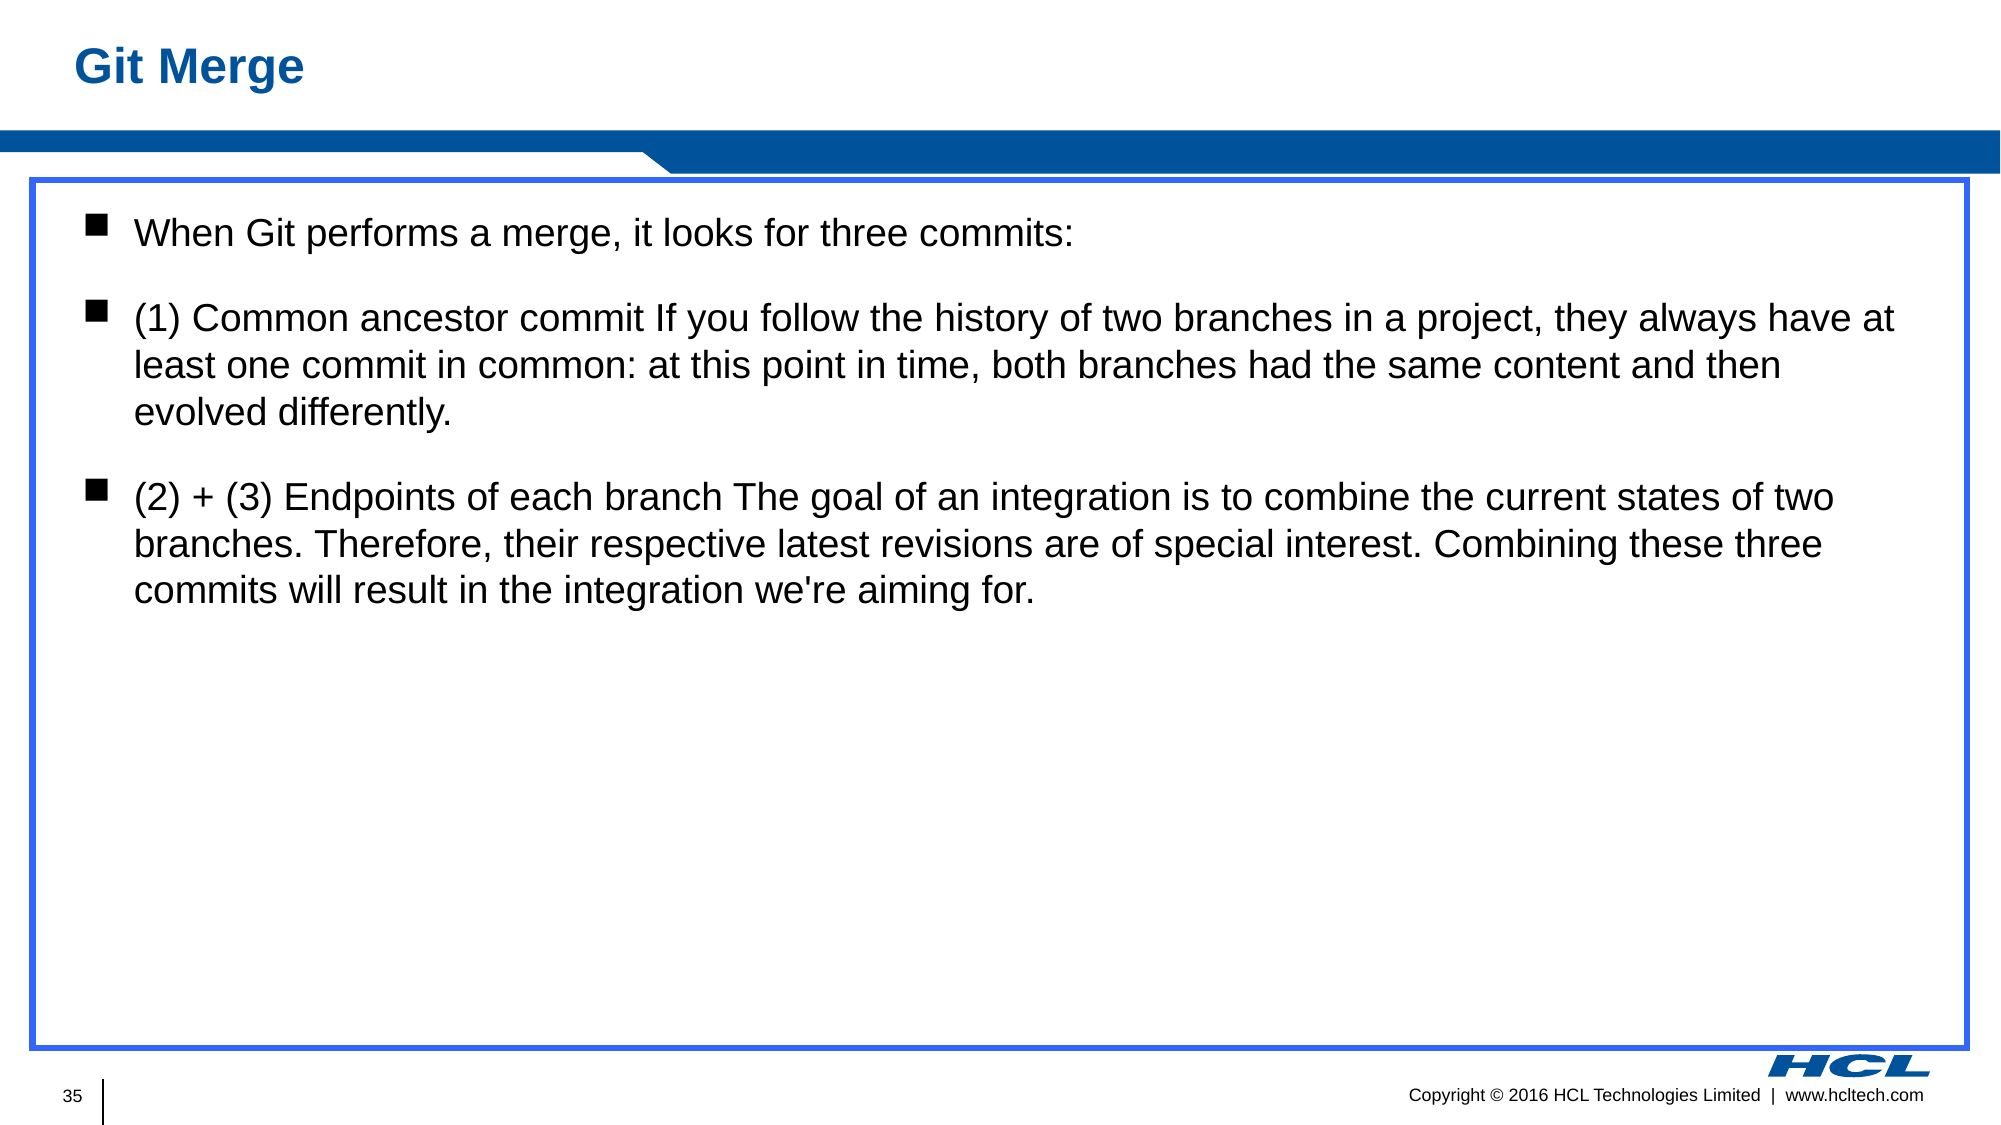

# Git Merge

When Git performs a merge, it looks for three commits:
(1) Common ancestor commit If you follow the history of two branches in a project, they always have at least one commit in common: at this point in time, both branches had the same content and then evolved differently.
(2) + (3) Endpoints of each branch The goal of an integration is to combine the current states of two branches. Therefore, their respective latest revisions are of special interest. Combining these three commits will result in the integration we're aiming for.